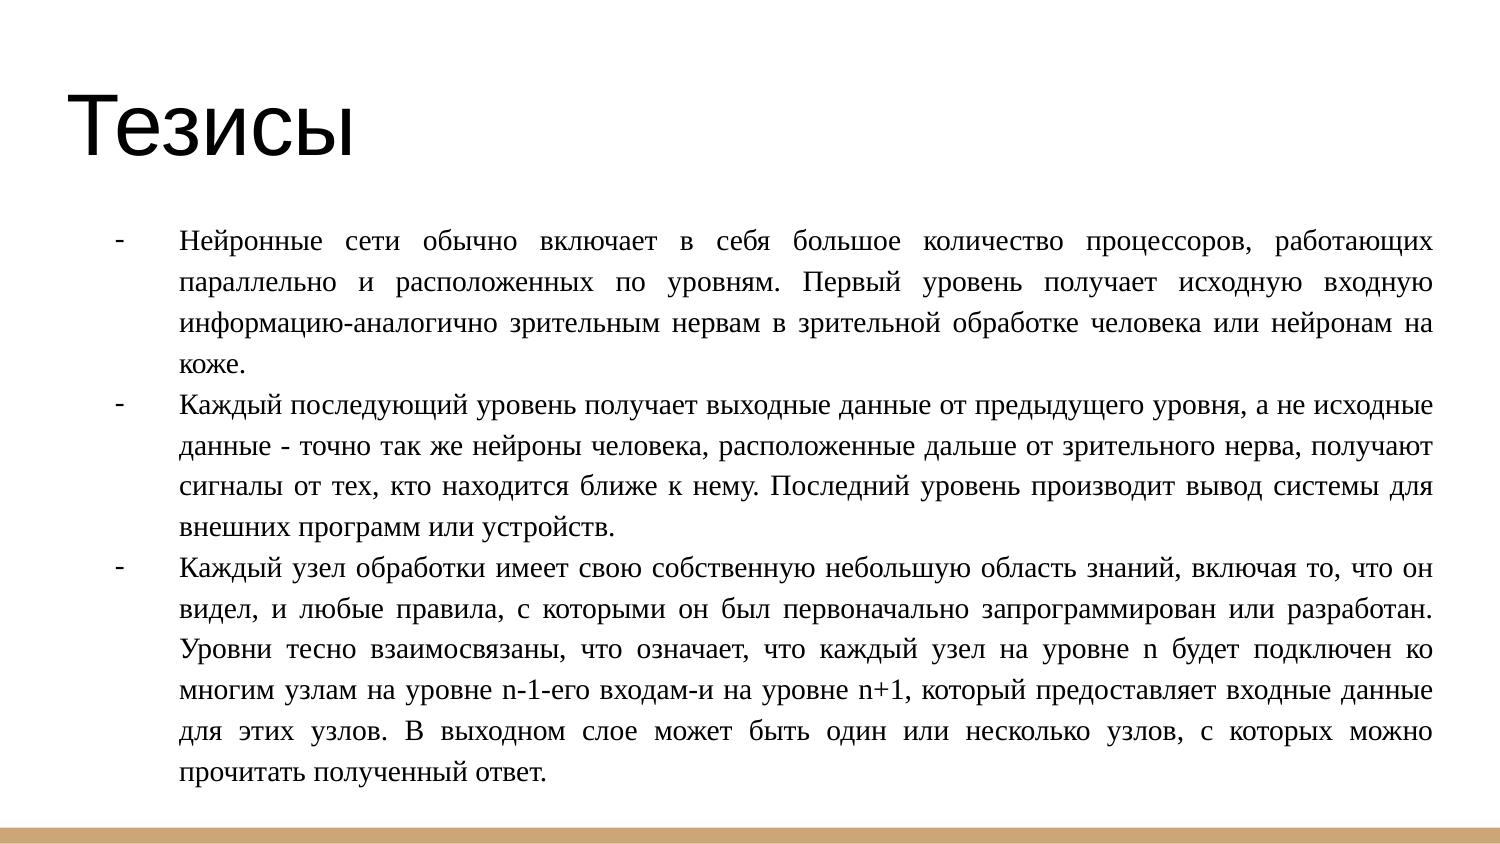

# Тезисы
Нейронные сети обычно включает в себя большое количество процессоров, работающих параллельно и расположенных по уровням. Первый уровень получает исходную входную информацию-аналогично зрительным нервам в зрительной обработке человека или нейронам на коже. ​
Каждый последующий уровень получает выходные данные от предыдущего уровня, а не исходные данные - точно так же нейроны человека, расположенные дальше от зрительного нерва, получают сигналы от тех, кто находится ближе к нему. Последний уровень производит вывод системы для внешних программ или устройств.​
Каждый узел обработки имеет свою собственную небольшую область знаний, включая то, что он видел, и любые правила, с которыми он был первоначально запрограммирован или разработан. Уровни тесно взаимосвязаны, что означает, что каждый узел на уровне n будет подключен ко многим узлам на уровне n-1-его входам-и на уровне n+1, который предоставляет входные данные для этих узлов. В выходном слое может быть один или несколько узлов, с которых можно прочитать полученный ответ.​